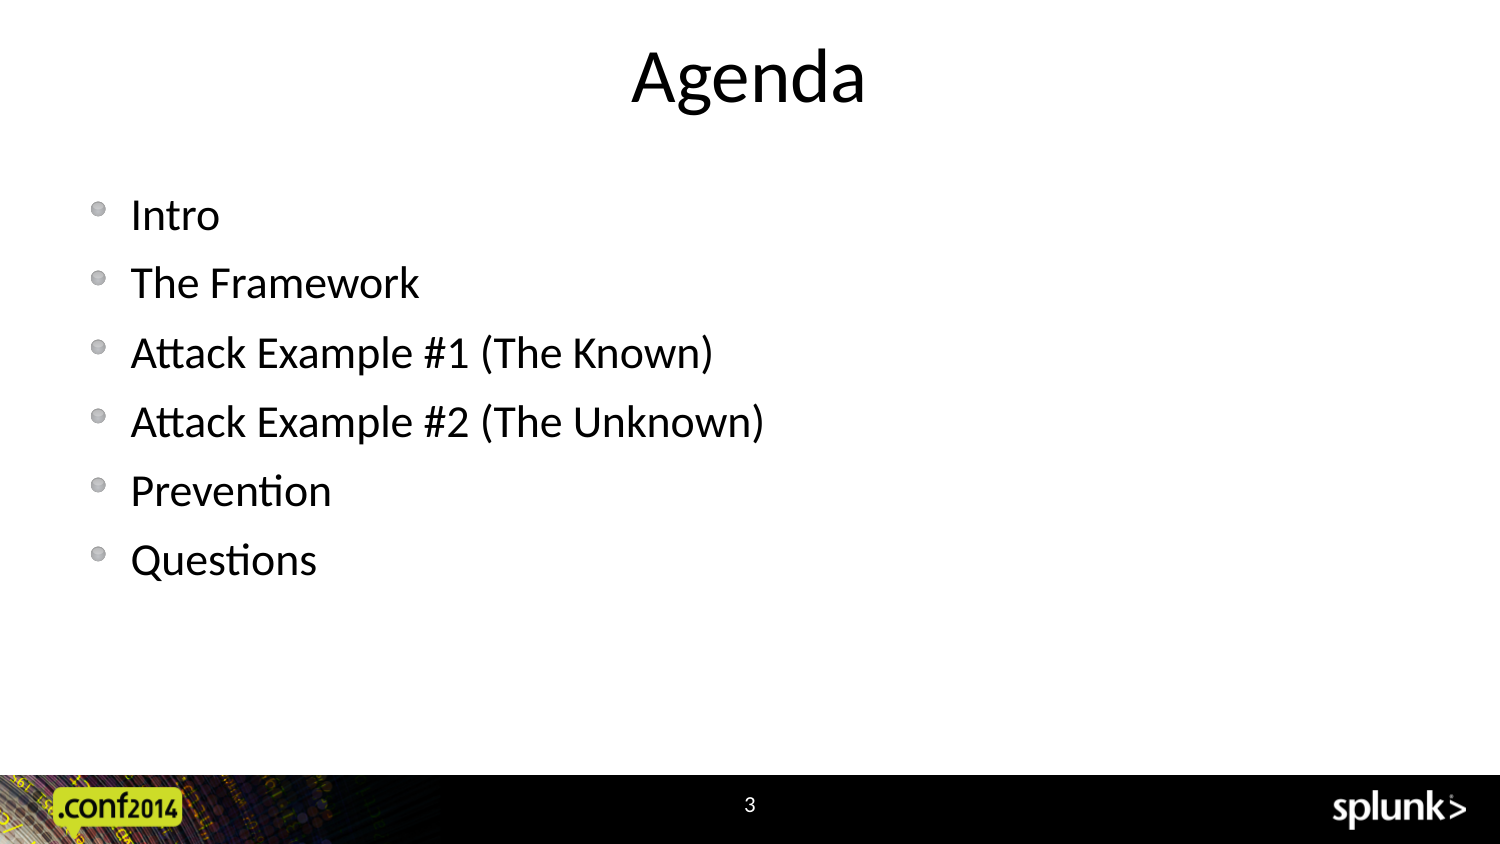

# Agenda
Intro
The Framework
Attack Example #1 (The Known)
Attack Example #2 (The Unknown)
Prevention
Questions

3